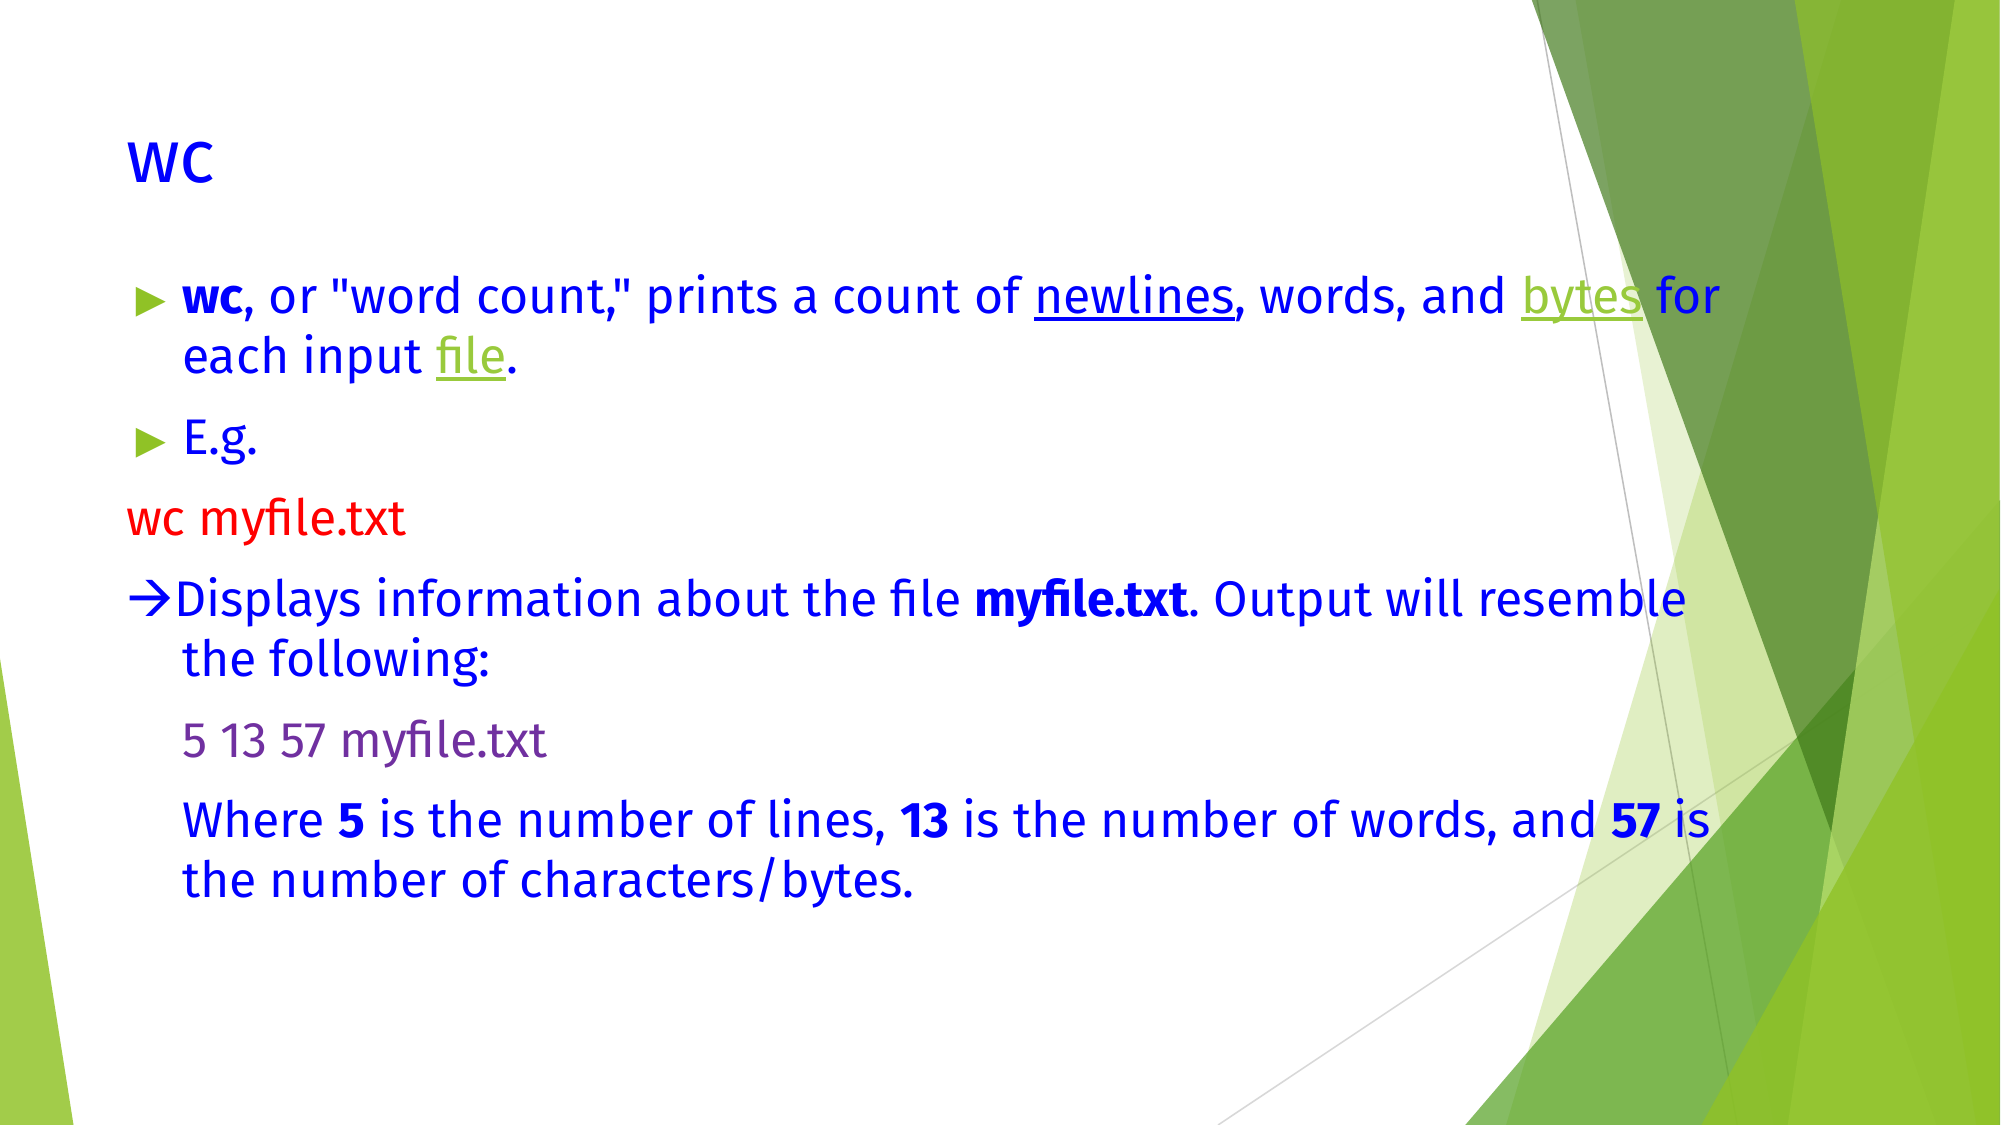

# wc
wc, or "word count," prints a count of newlines, words, and bytes for each input file.
E.g.
wc myfile.txt
🡪Displays information about the file myfile.txt. Output will resemble the following:
	5 13 57 myfile.txt
	Where 5 is the number of lines, 13 is the number of words, and 57 is the number of characters/bytes.